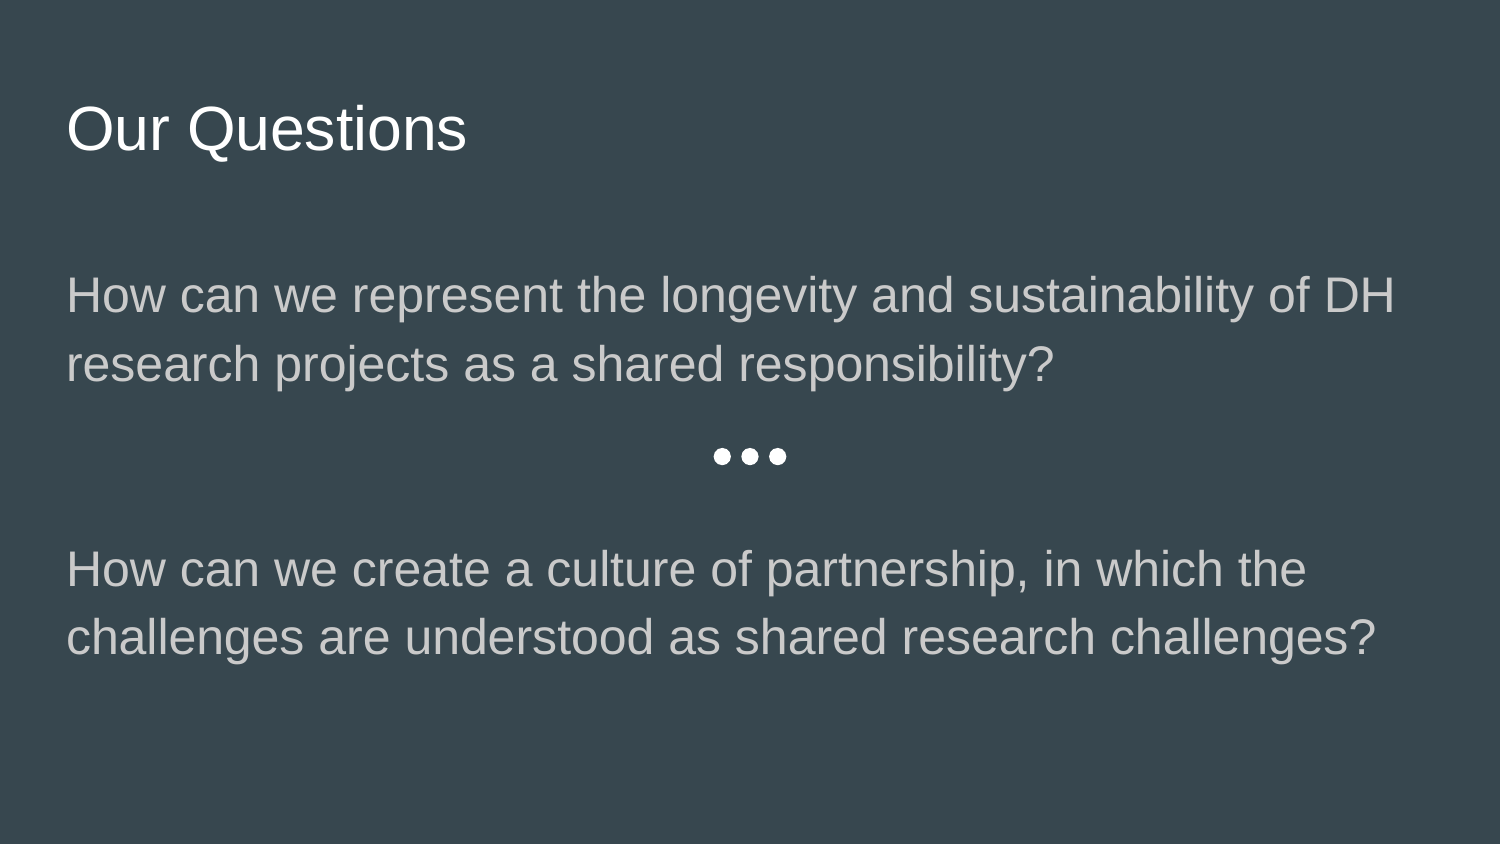

# Our Questions
How can we represent the longevity and sustainability of DH research projects as a shared responsibility?

How can we create a culture of partnership, in which the challenges are understood as shared research challenges?